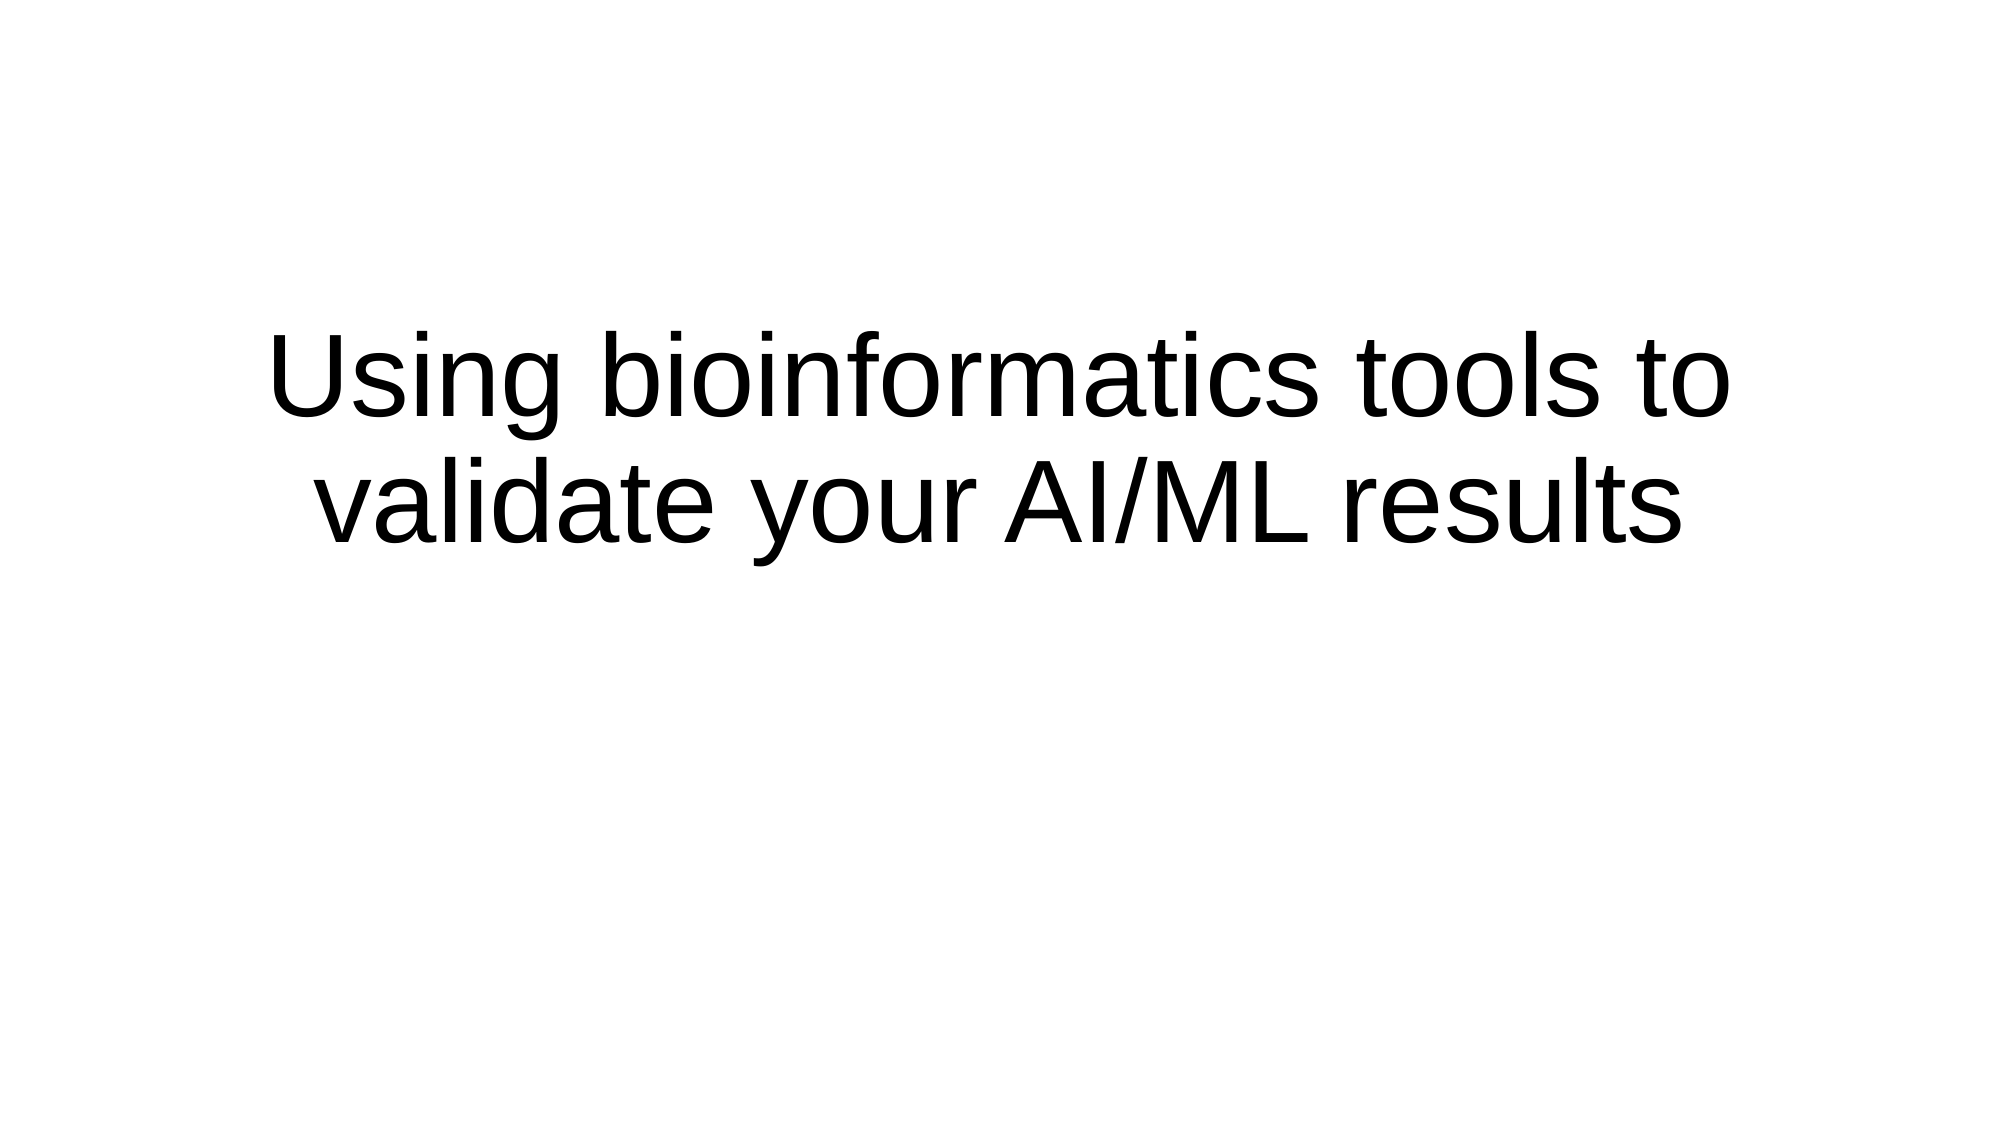

# Using bioinformatics tools to validate your AI/ML results